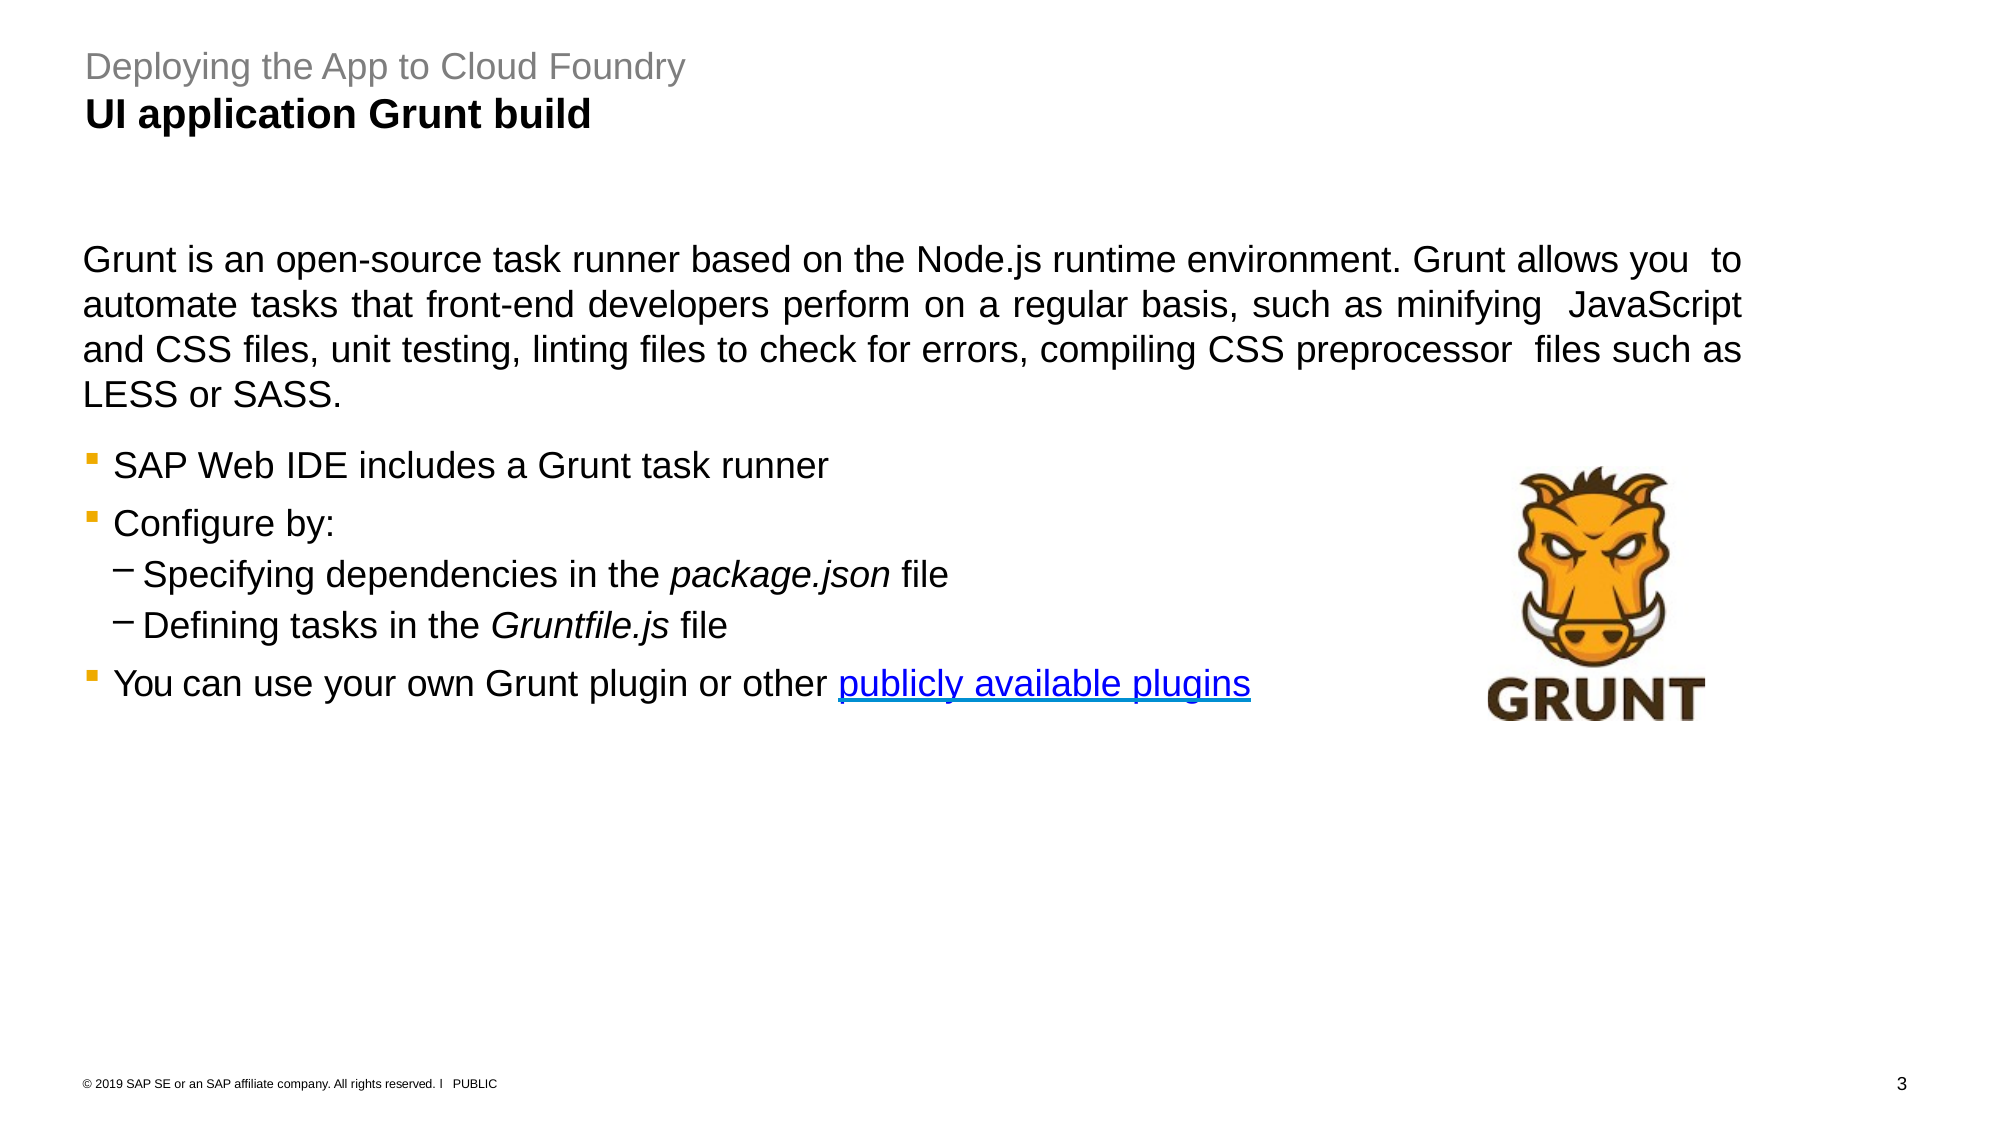

Deploying the App to Cloud Foundry
# UI application Grunt build
Grunt is an open-source task runner based on the Node.js runtime environment. Grunt allows you  to automate tasks that front-end developers perform on a regular basis, such as minifying  JavaScript and CSS files, unit testing, linting files to check for errors, compiling CSS preprocessor  files such as LESS or SASS.
SAP Web IDE includes a Grunt task runner
Configure by:
Specifying dependencies in the package.json file
Defining tasks in the Gruntfile.js file
You can use your own Grunt plugin or other publicly available plugins

3
© 2019 SAP SE or an SAP affiliate company. All rights reserved. ǀ PUBLIC